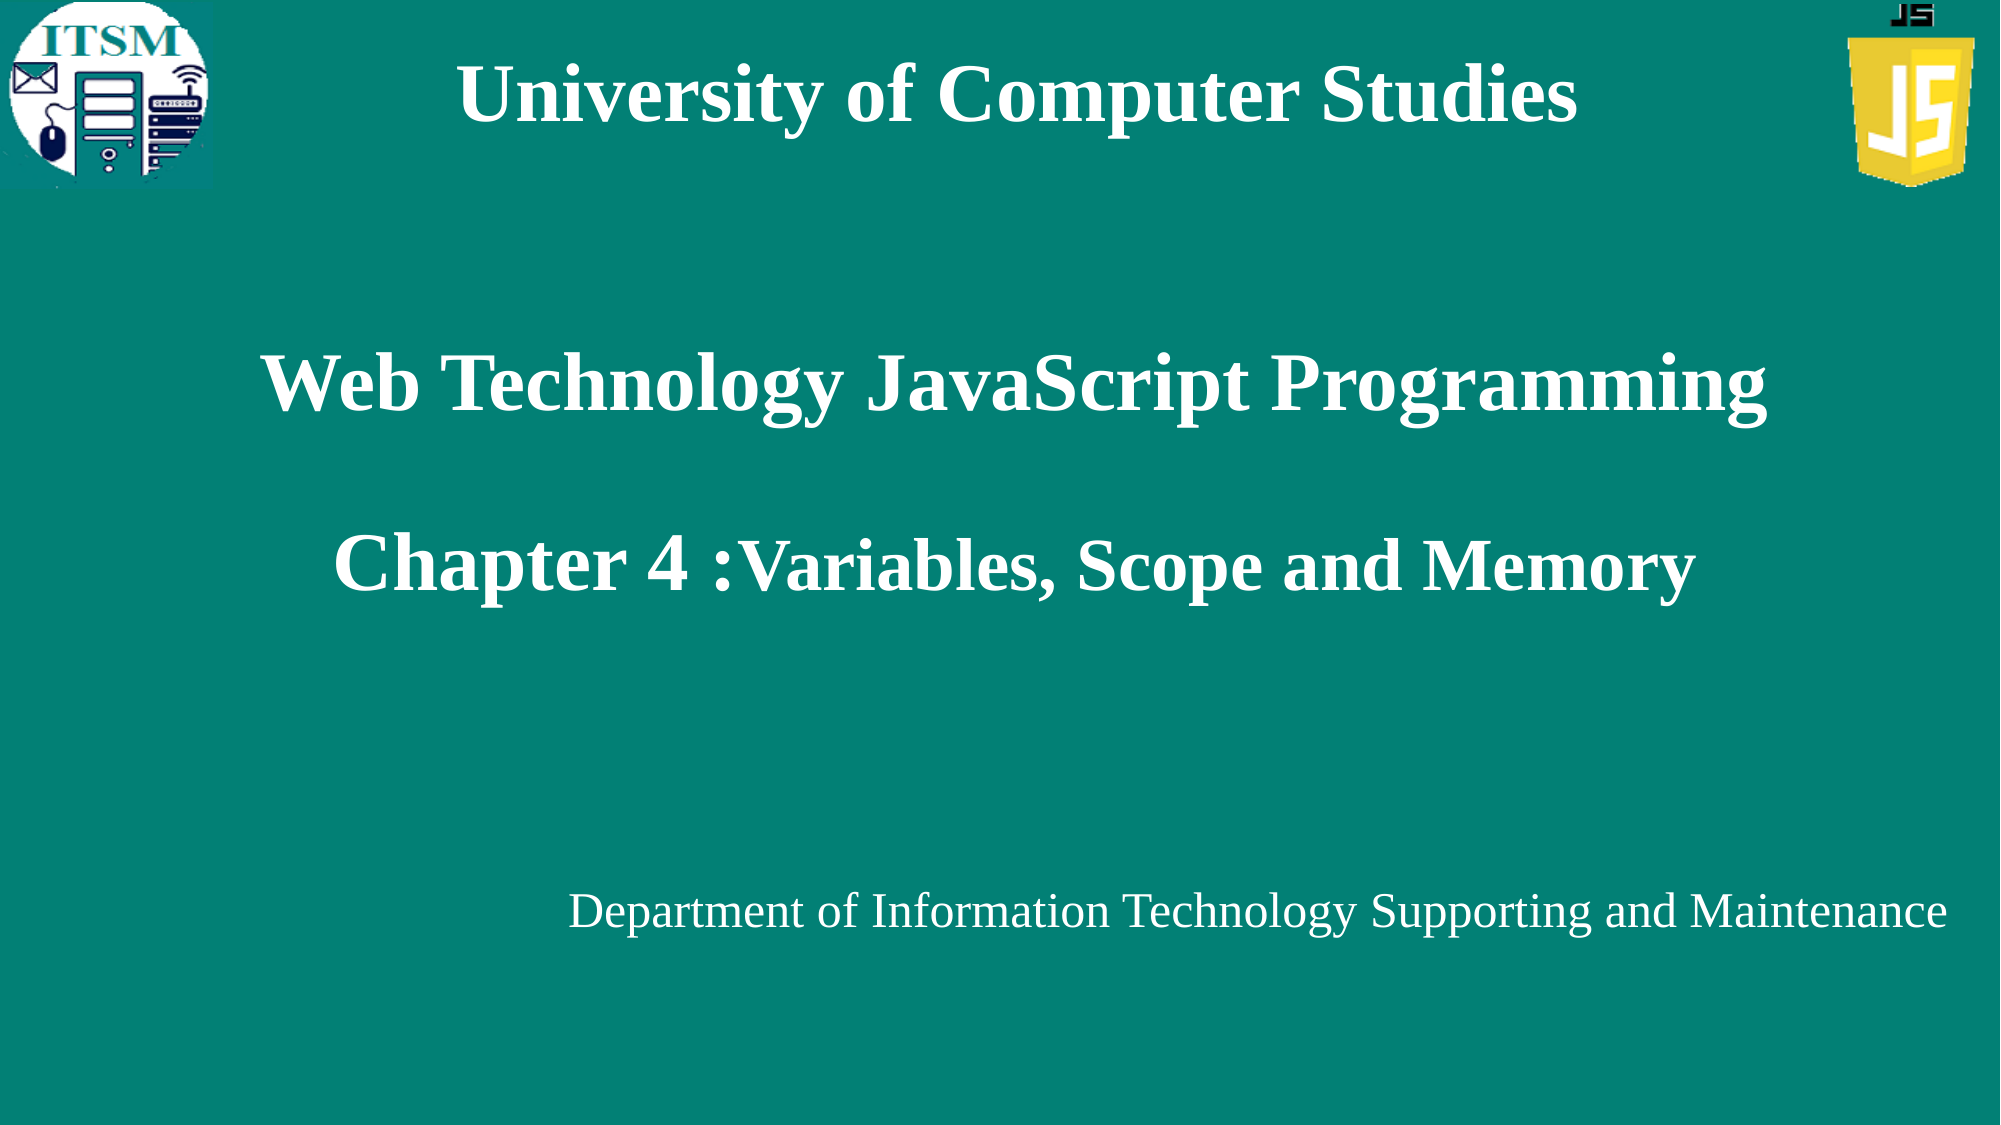

University of Computer Studies
# Web Technology JavaScript Programming Chapter 4 :Variables, Scope and Memory
Department of Information Technology Supporting and Maintenance